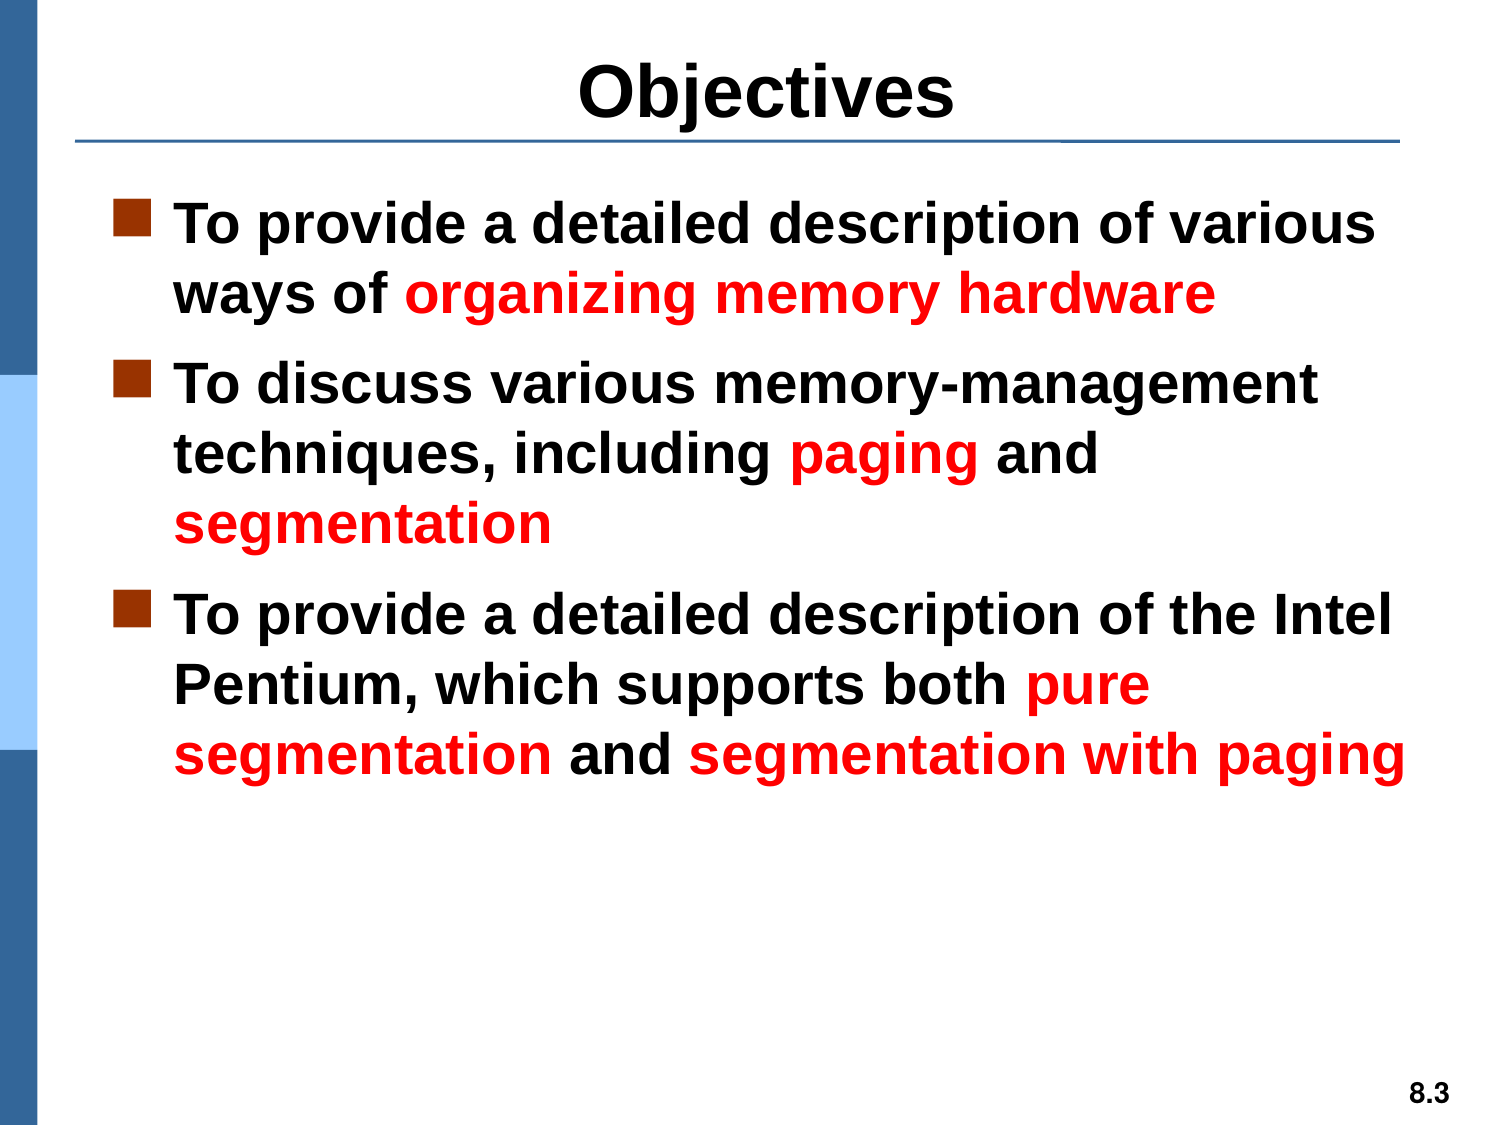

# Objectives
To provide a detailed description of various ways of organizing memory hardware
To discuss various memory-management techniques, including paging and segmentation
To provide a detailed description of the Intel Pentium, which supports both pure segmentation and segmentation with paging